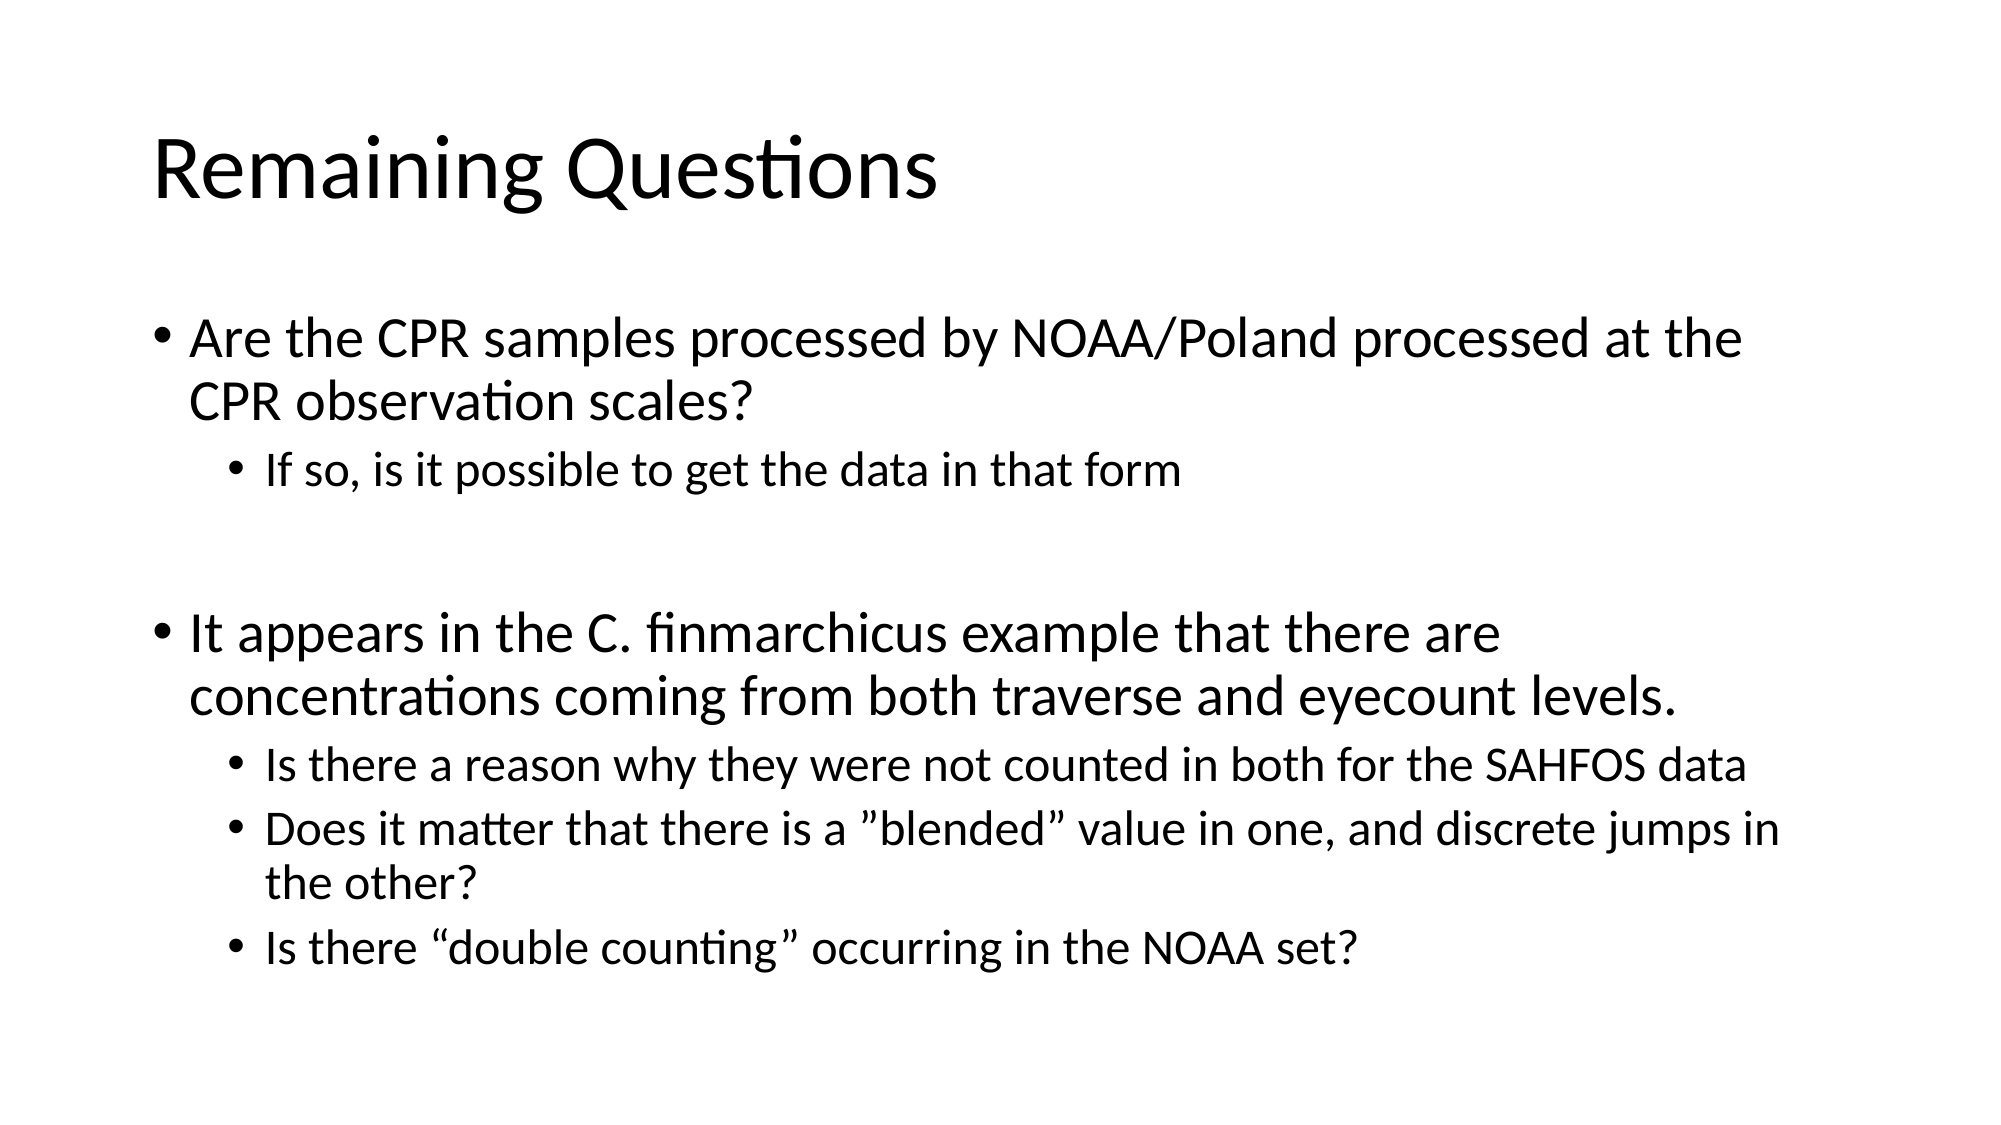

# Remaining Questions
Are the CPR samples processed by NOAA/Poland processed at the CPR observation scales?
If so, is it possible to get the data in that form

It appears in the C. finmarchicus example that there are concentrations coming from both traverse and eyecount levels.
Is there a reason why they were not counted in both for the SAHFOS data
Does it matter that there is a ”blended” value in one, and discrete jumps in the other?
Is there “double counting” occurring in the NOAA set?